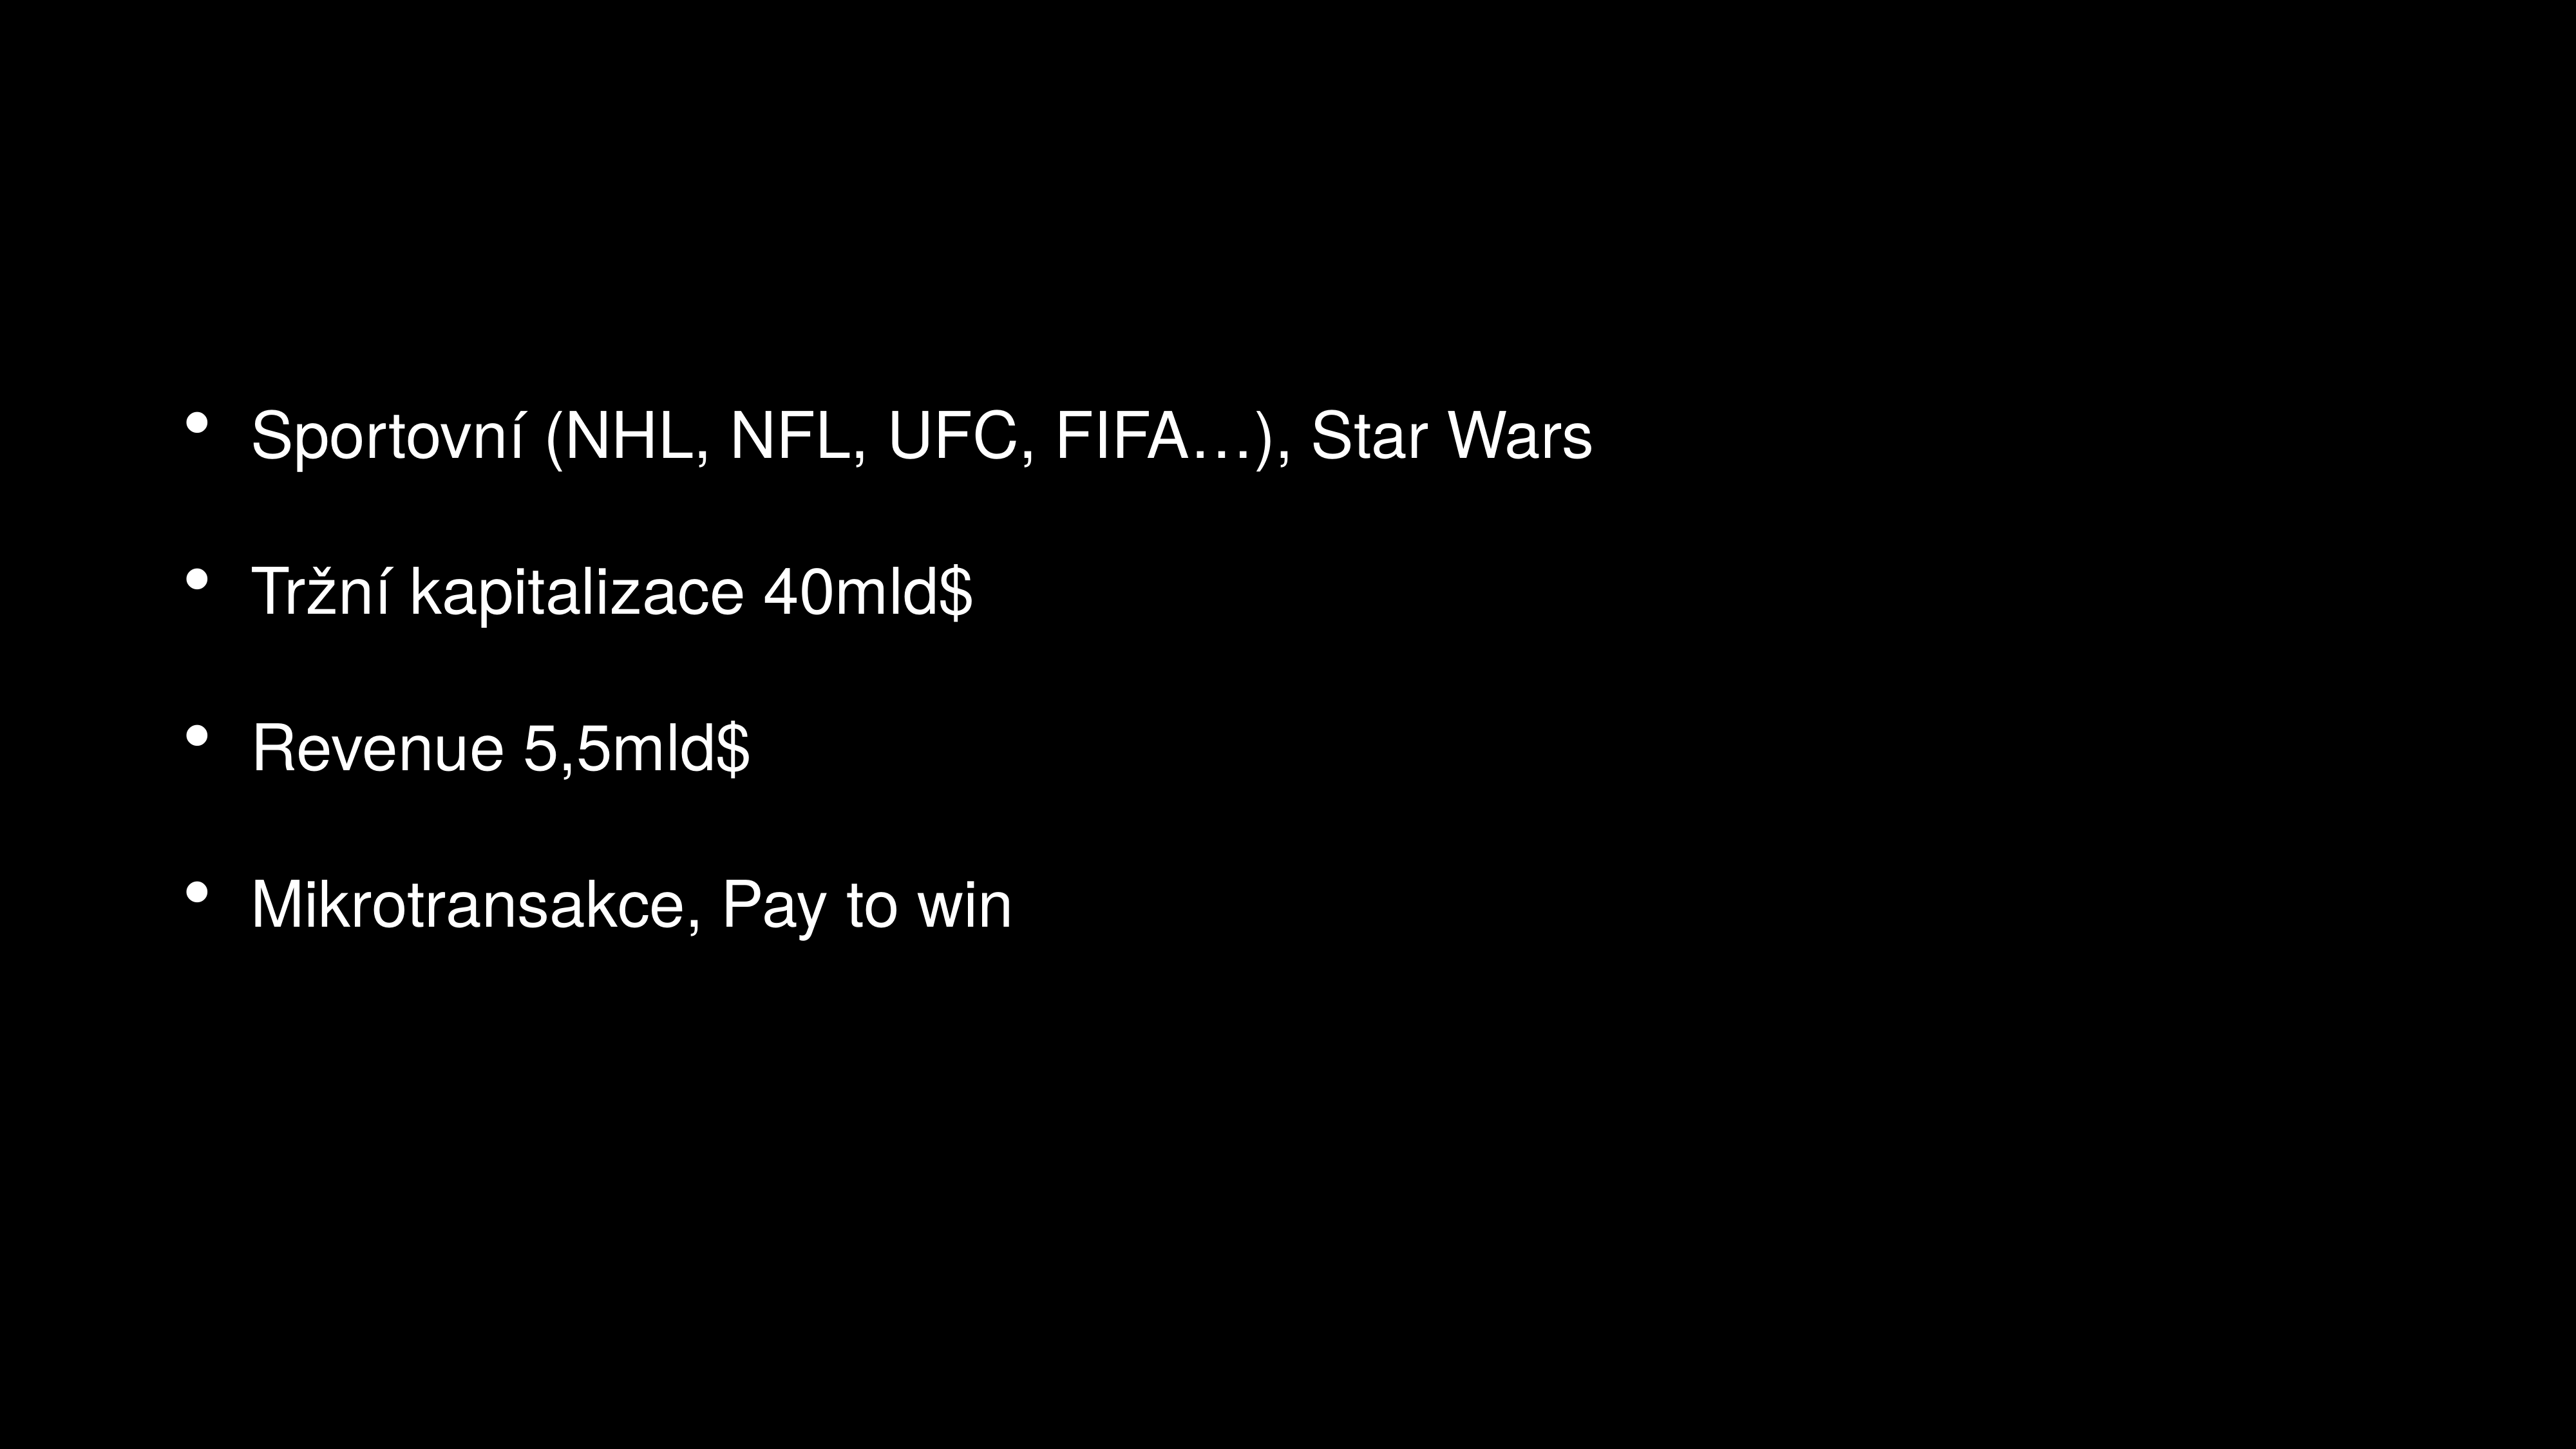

Sportovní (NHL, NFL, UFC, FIFA…), Star Wars
Tržní kapitalizace 40mld$
Revenue 5,5mld$
Mikrotransakce, Pay to win